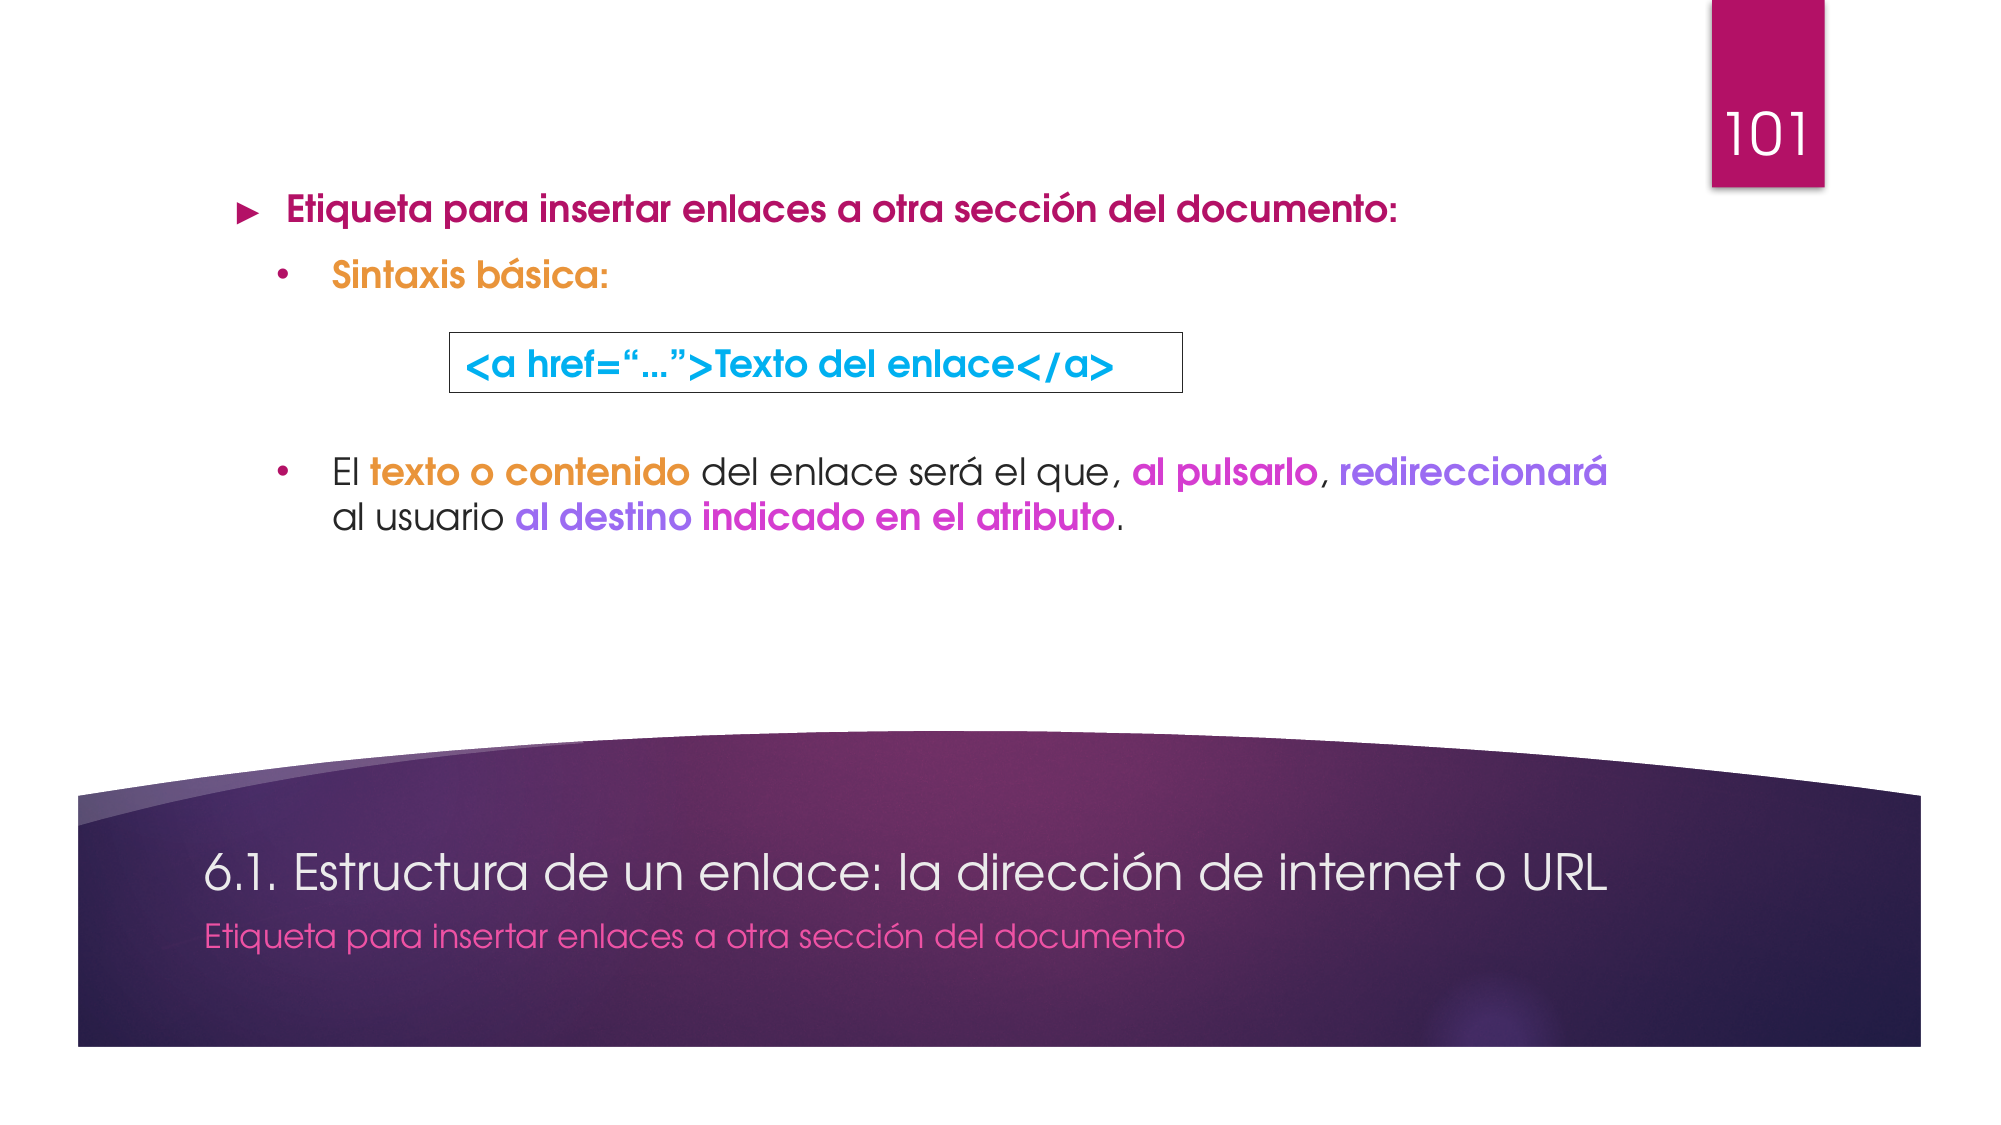

101
Etiqueta para insertar enlaces a otra sección del documento:
Sintaxis básica:

El texto o contenido del enlace será el que, al pulsarlo, redireccionará al usuario al destino indicado en el atributo.

<a href=“…”>Texto del enlace</a>
# 6.1. Estructura de un enlace: la dirección de internet o URL
Etiqueta para insertar enlaces a otra sección del documento